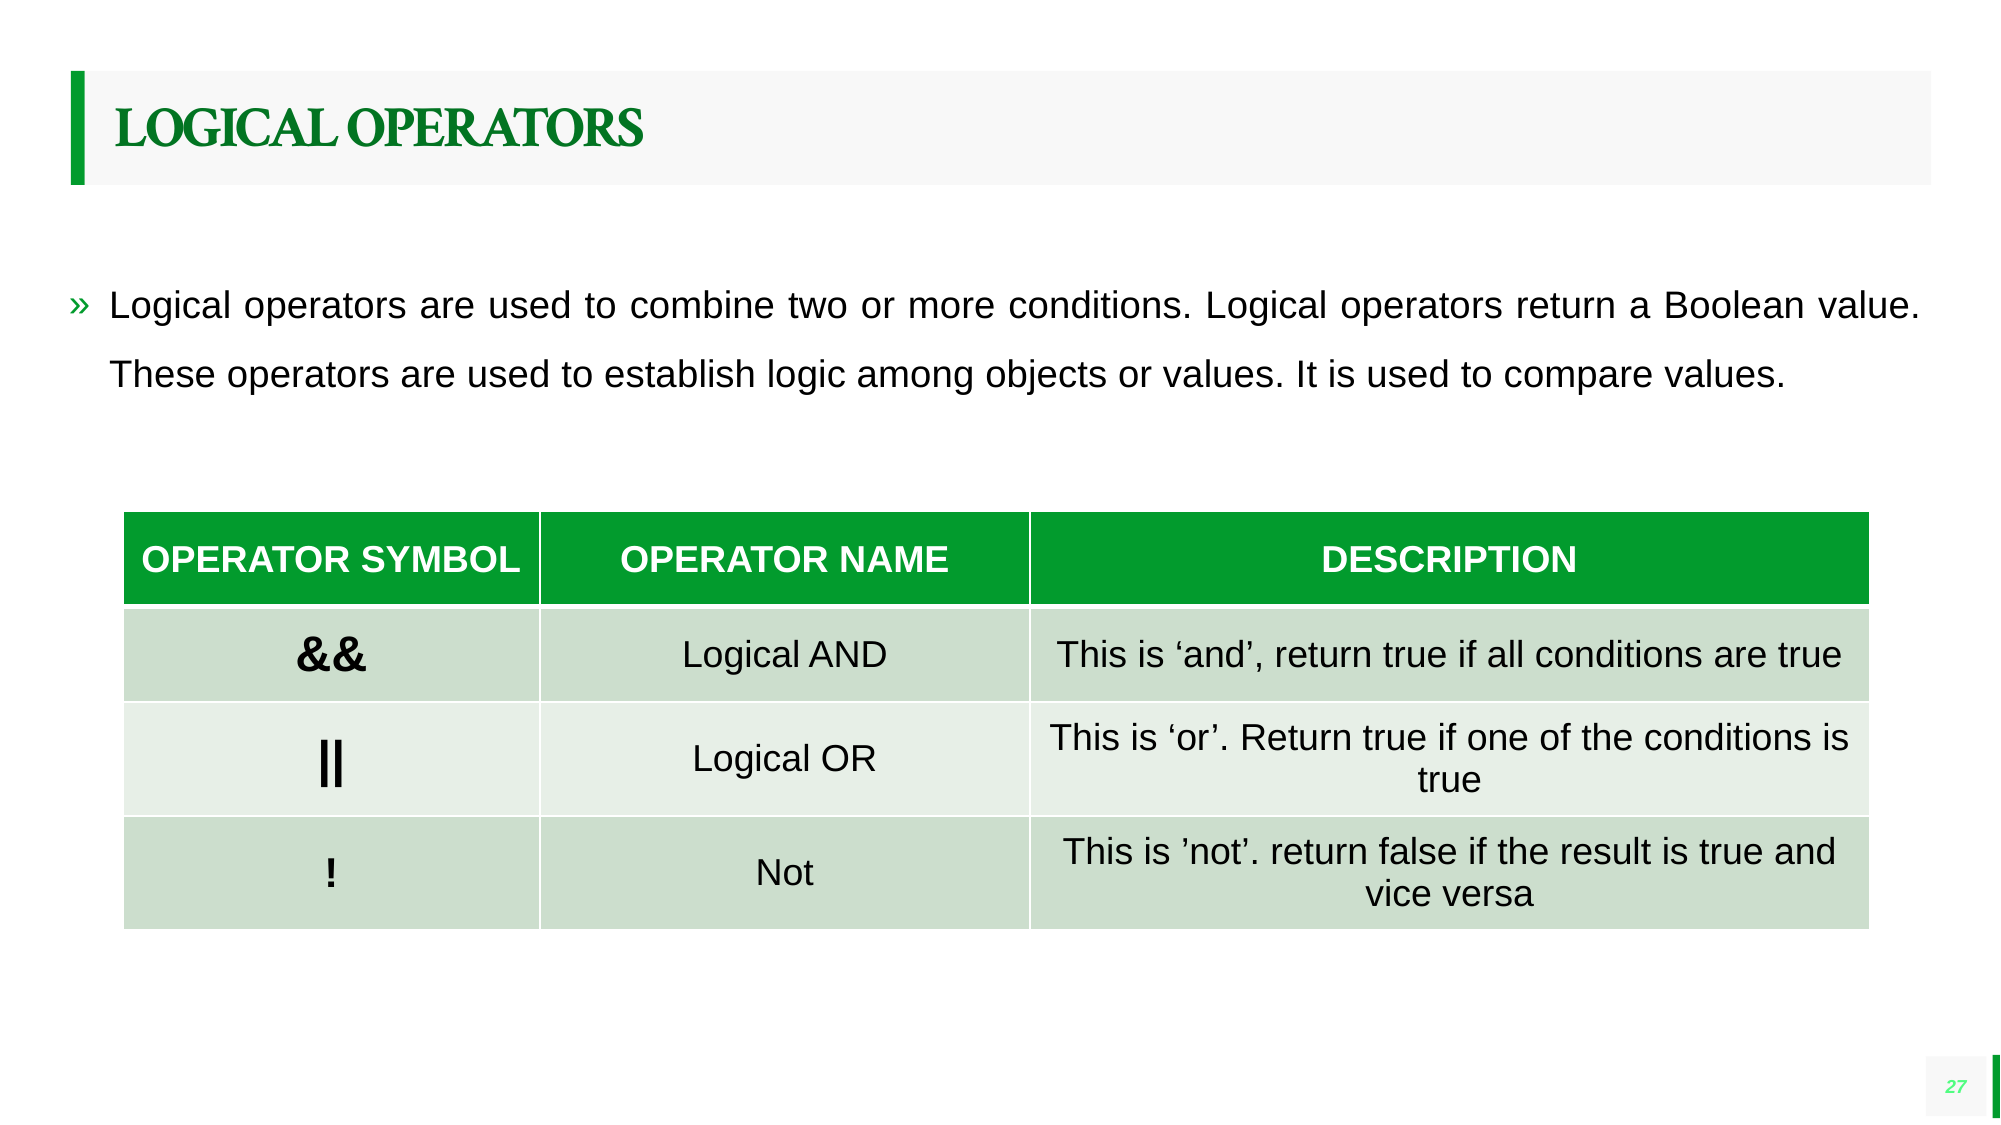

# LOGICAL OPERATORS
Logical operators are used to combine two or more conditions. Logical operators return a Boolean value. These operators are used to establish logic among objects or values. It is used to compare values.
| Operator Symbol | Operator Name | Description |
| --- | --- | --- |
| && | Logical AND | This is ‘and’, return true if all conditions are true |
| || | Logical OR | This is ‘or’. Return true if one of the conditions is true |
| ! | Not | This is ’not’. return false if the result is true and vice versa |
27